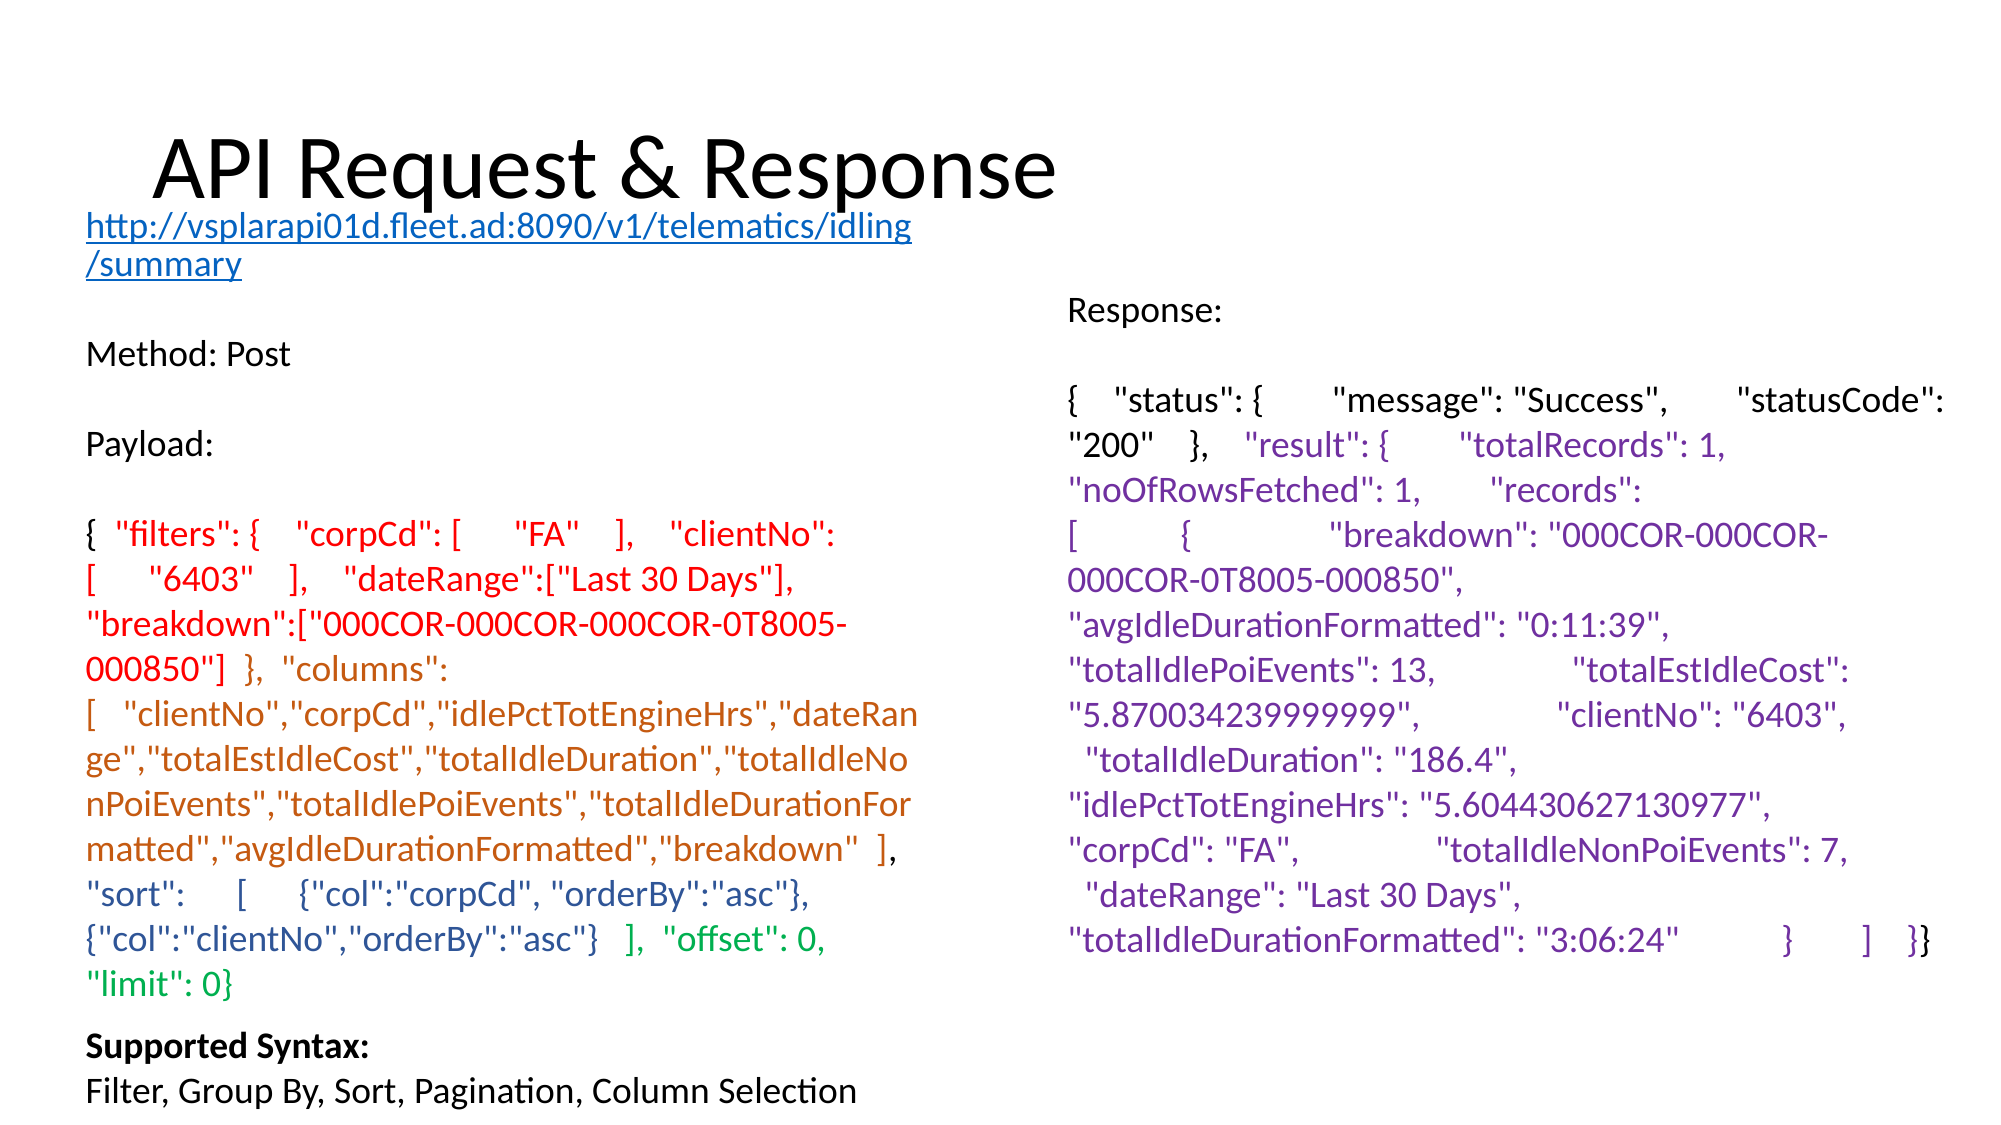

# API Request & Response
http://vsplarapi01d.fleet.ad:8090/v1/telematics/idling/summary

Method: Post

Payload:

{  "filters": {    "corpCd": [      "FA"    ],    "clientNo": [      "6403"    ],    "dateRange":["Last 30 Days"],   "breakdown":["000COR-000COR-000COR-0T8005-000850"]  },  "columns": [   "clientNo","corpCd","idlePctTotEngineHrs","dateRange","totalEstIdleCost","totalIdleDuration","totalIdleNonPoiEvents","totalIdlePoiEvents","totalIdleDurationFormatted","avgIdleDurationFormatted","breakdown"  ],  "sort":      [      {"col":"corpCd", "orderBy":"asc"},      {"col":"clientNo","orderBy":"asc"}   ],  "offset": 0,  "limit": 0}
Response:

{    "status": {        "message": "Success",        "statusCode": "200"    },    "result": {        "totalRecords": 1,        "noOfRowsFetched": 1,        "records": [            {                "breakdown": "000COR-000COR-000COR-0T8005-000850",                "avgIdleDurationFormatted": "0:11:39",                "totalIdlePoiEvents": 13,                "totalEstIdleCost": "5.870034239999999",                "clientNo": "6403",                "totalIdleDuration": "186.4",                "idlePctTotEngineHrs": "5.604430627130977",                "corpCd": "FA",                "totalIdleNonPoiEvents": 7,                "dateRange": "Last 30 Days",                "totalIdleDurationFormatted": "3:06:24"            }        ]    }}
Supported Syntax:
Filter, Group By, Sort, Pagination, Column Selection